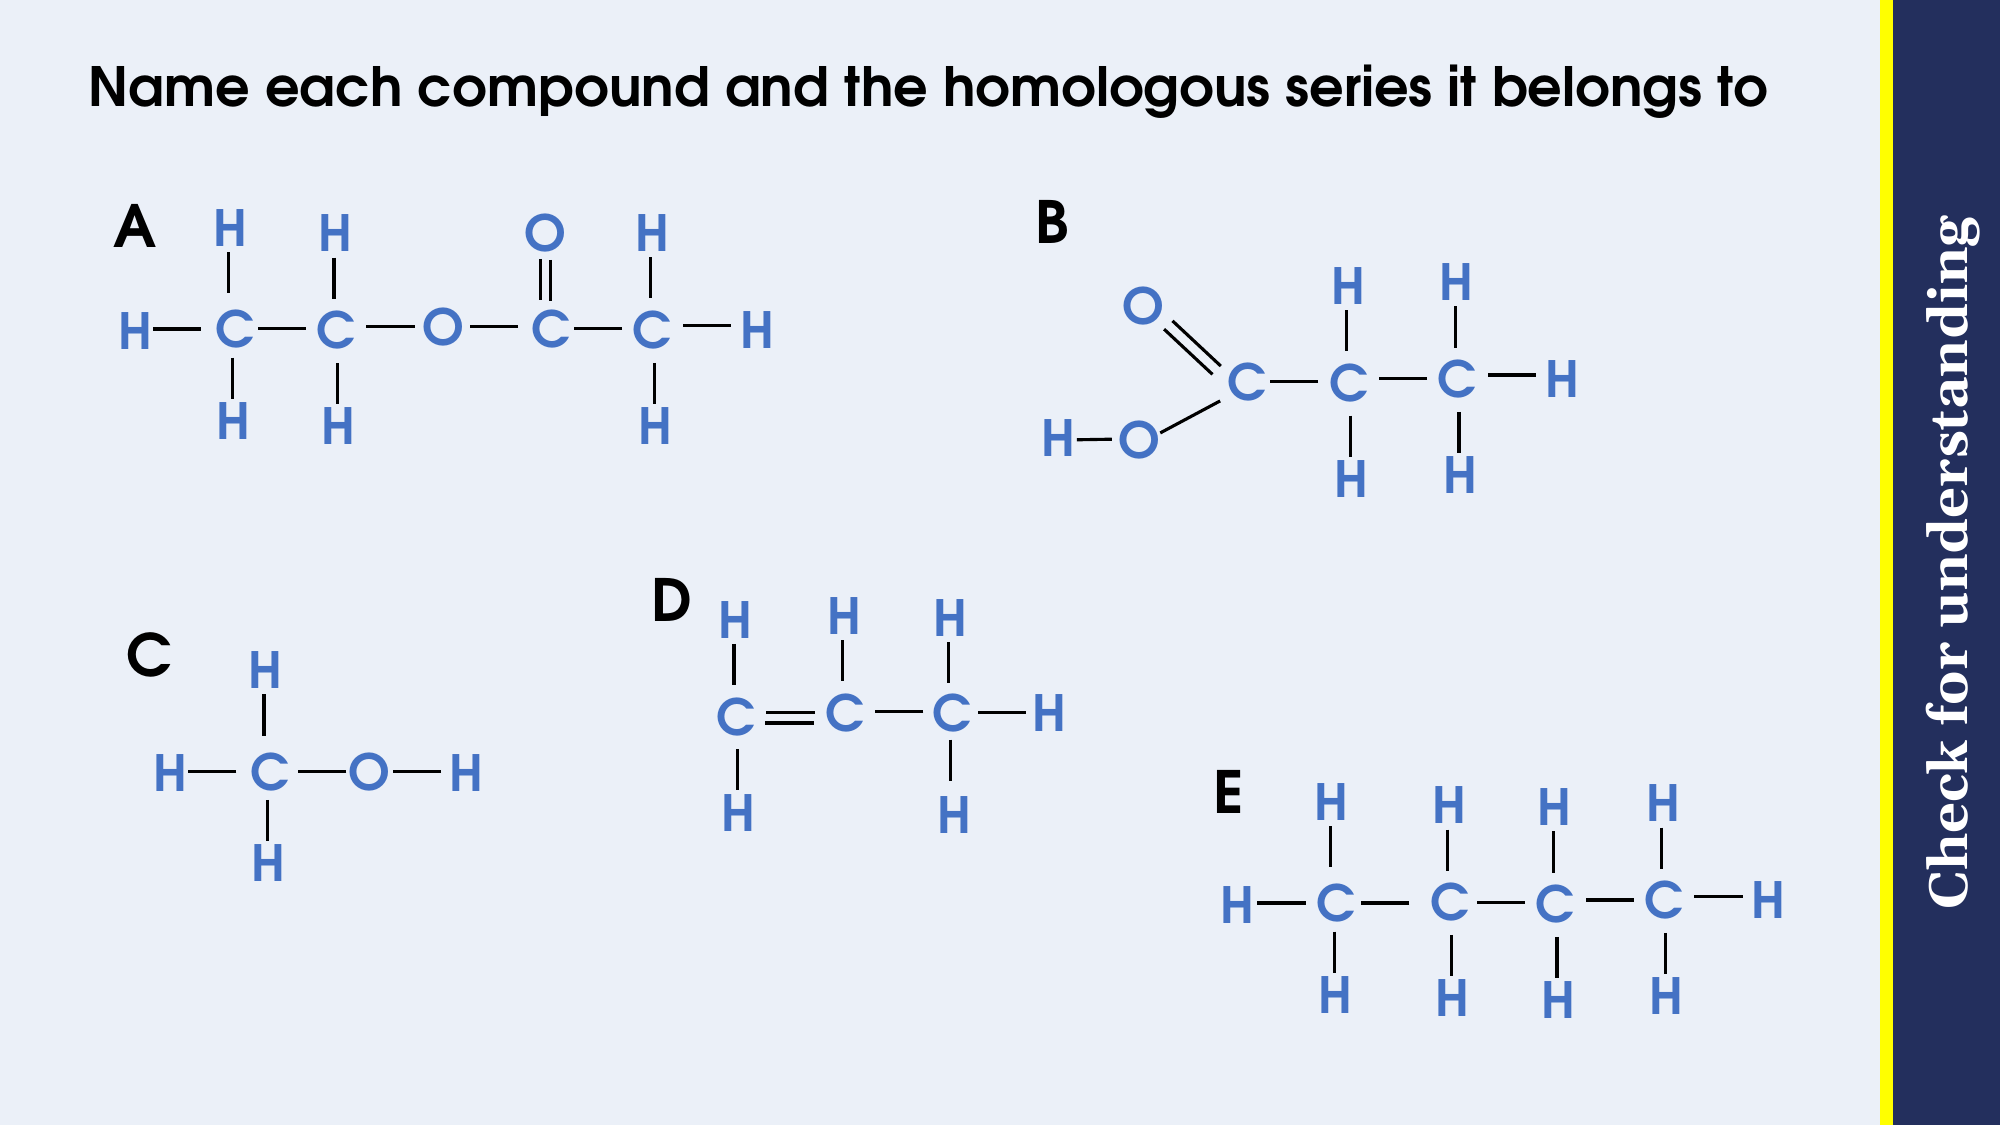

# Name each compound and the homologous series it belongs to
B
A
H
O
H
H
H
H
O
O
C
C
C
H
C
H
C
H
C
C
H
H
H
H
O
H
H
D
H
H
H
C
H
H
C
C
C
O
C
H
H
E
H
H
H
H
H
H
H
C
H
C
C
C
H
H
H
H
H